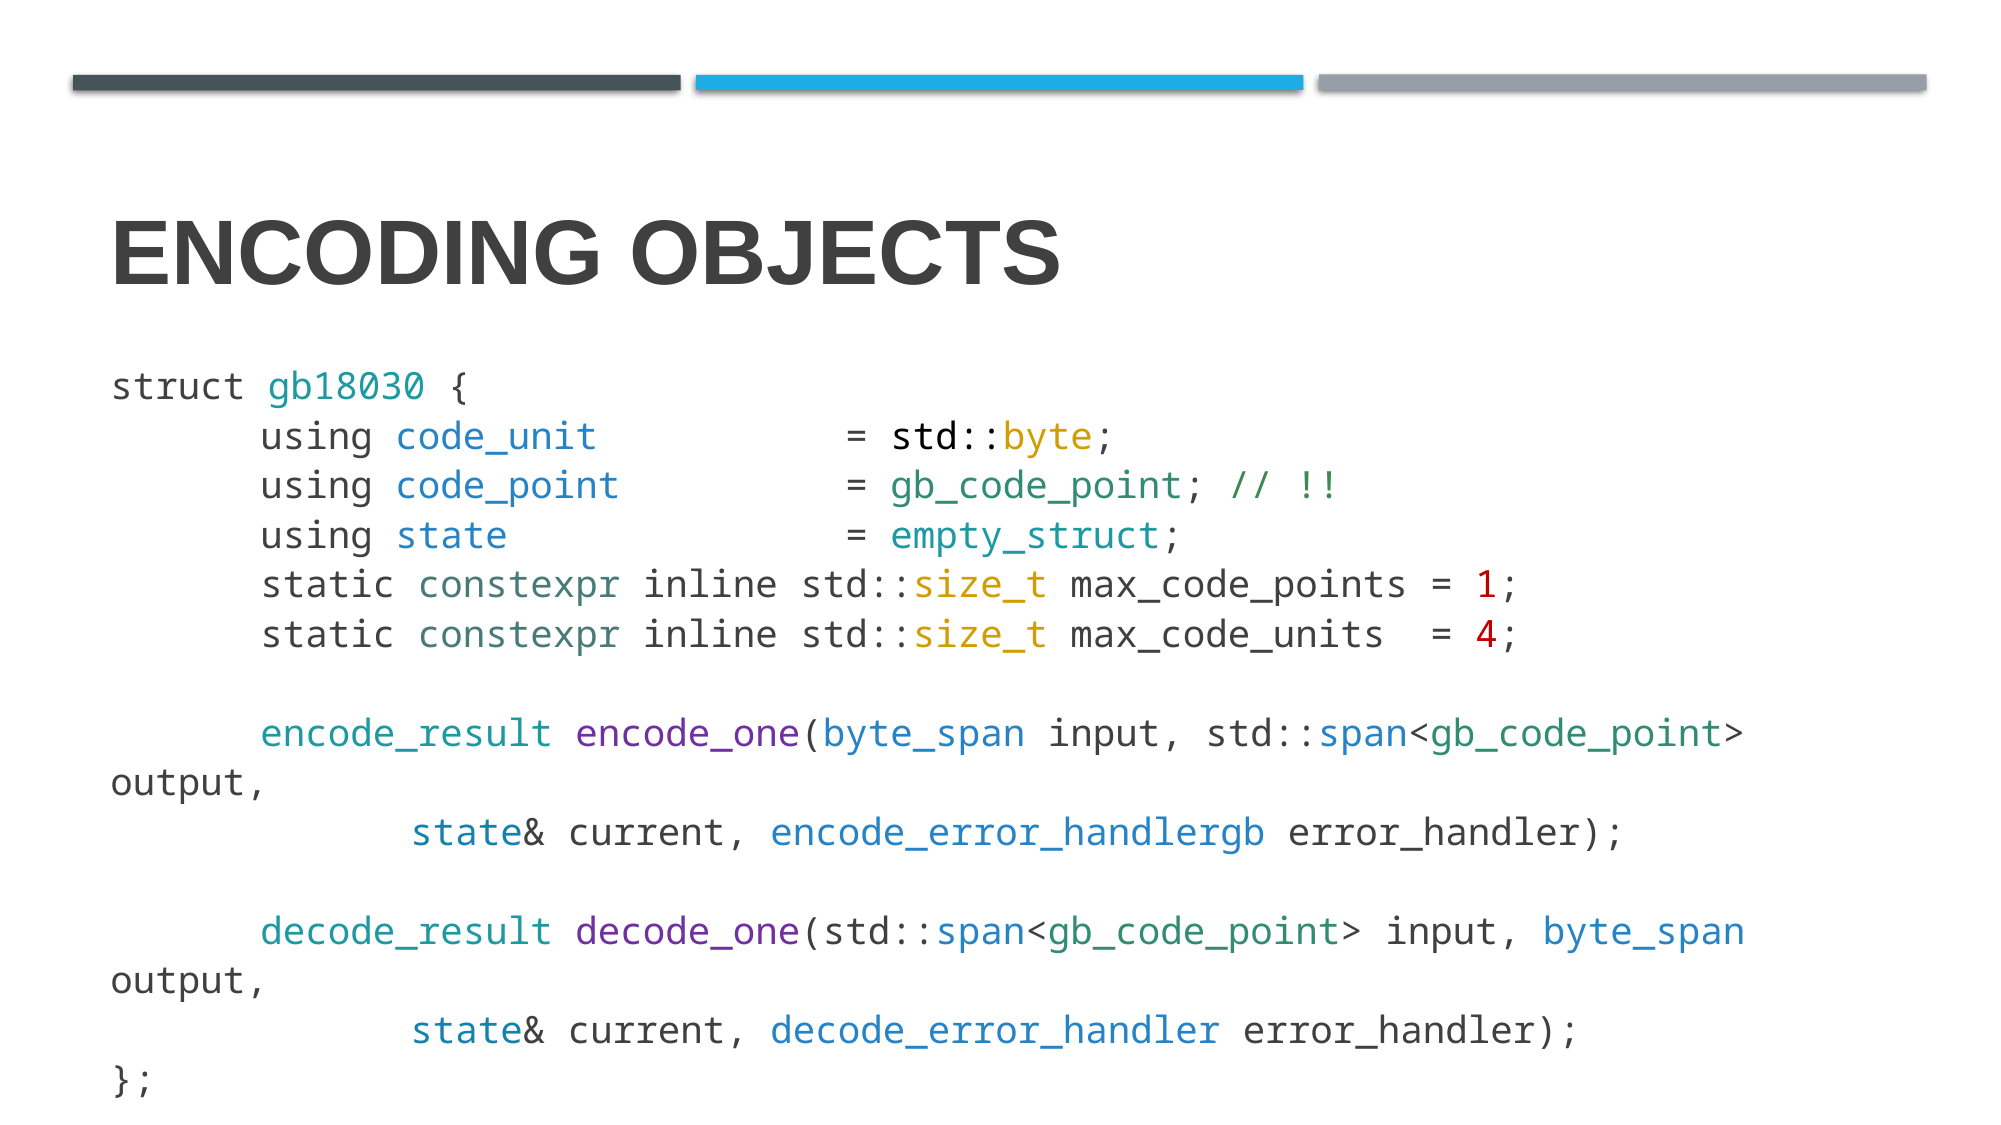

# Encoding Objects
struct gb18030 {
	using code_unit           = std::byte;
	using code_point          = gb_code_point; // !!
	using state               = empty_struct;
	static constexpr inline std::size_t max_code_points = 1;
	static constexpr inline std::size_t max_code_units  = 4;
	encode_result encode_one(byte_span input, std::span<gb_code_point> output,
		state& current, encode_error_handlergb error_handler);
	decode_result decode_one(std::span<gb_code_point> input, byte_span output,
		state& current, decode_error_handler error_handler);
};